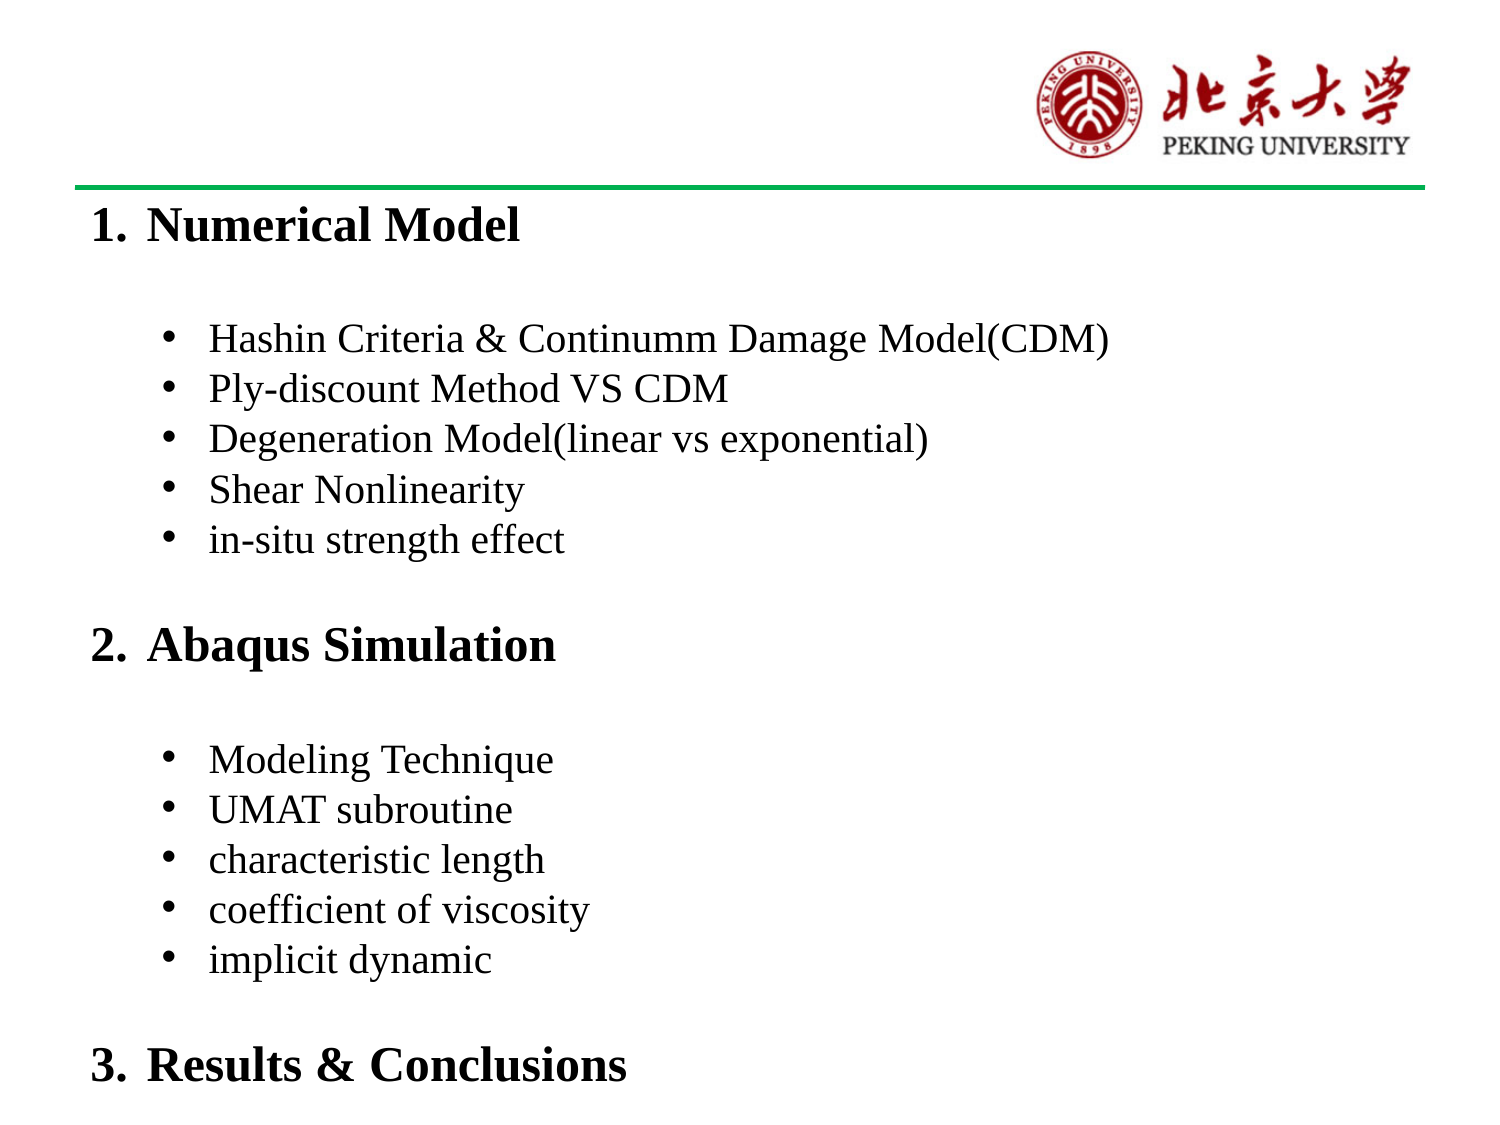

Numerical Model

Hashin Criteria & Continumm Damage Model(CDM)
Ply-discount Method VS CDM
Degeneration Model(linear vs exponential)
Shear Nonlinearity
in-situ strength effect

Abaqus Simulation

Modeling Technique
UMAT subroutine
characteristic length
coefficient of viscosity
implicit dynamic

Results & Conclusions